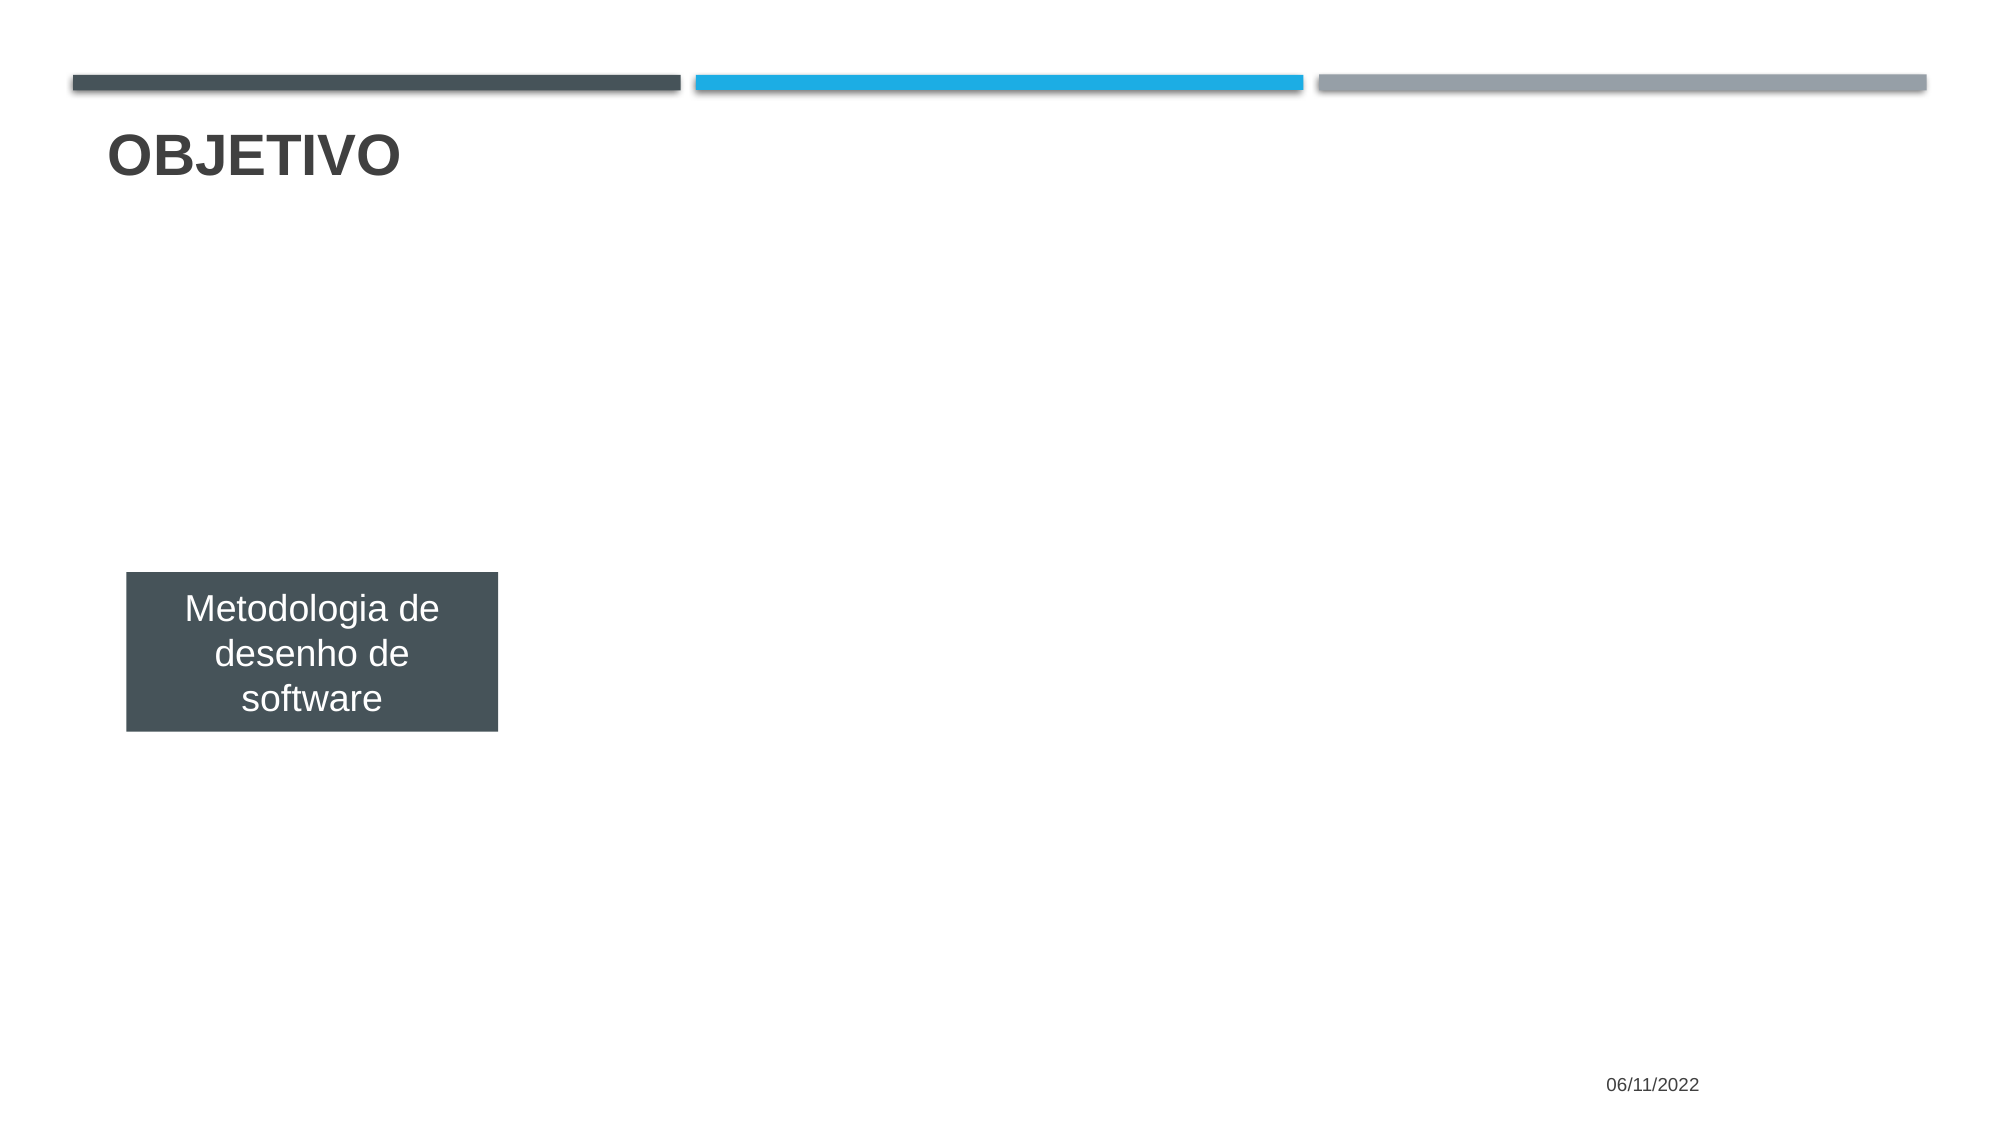

Objetivo
Metodologia de desenho de software
06/11/2022